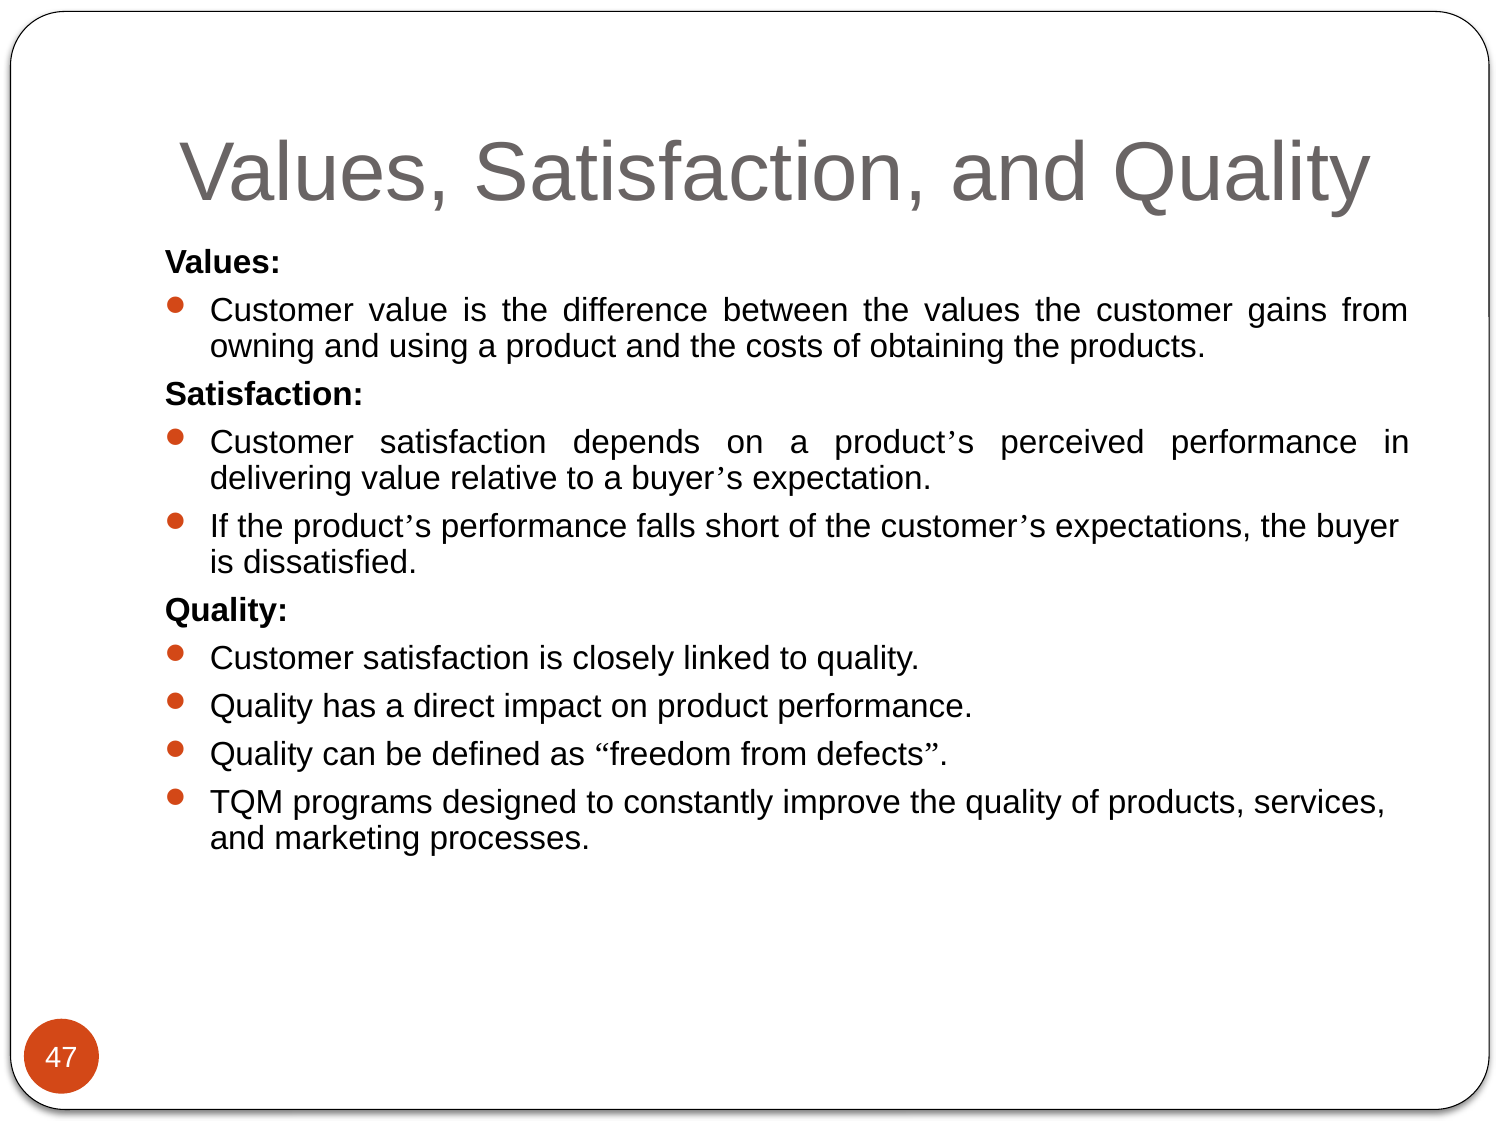

# Values, Satisfaction, and Quality
Values:
Customer value is the difference between the values the customer gains from owning and using a product and the costs of obtaining the products.
Satisfaction:
Customer satisfaction depends on a product’s perceived performance in delivering value relative to a buyer’s expectation.
If the product’s performance falls short of the customer’s expectations, the buyer is dissatisfied.
Quality:
Customer satisfaction is closely linked to quality.
Quality has a direct impact on product performance.
Quality can be defined as “freedom from defects”.
TQM programs designed to constantly improve the quality of products, services, and marketing processes.
47